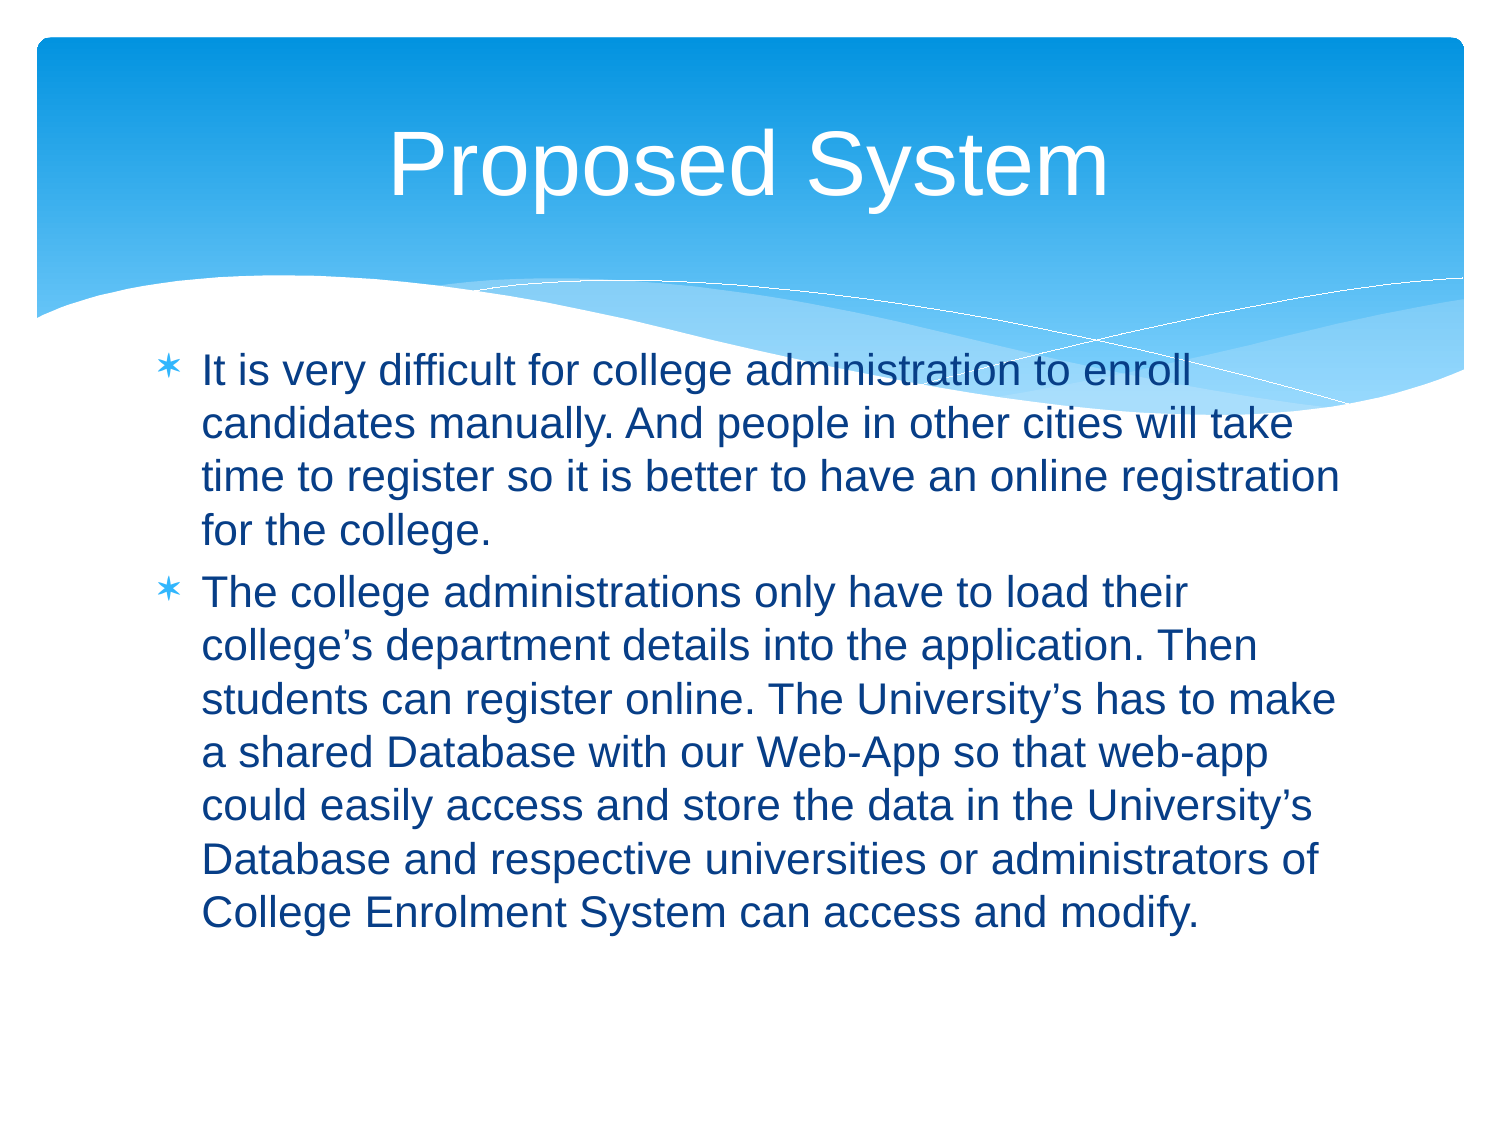

# Proposed System
It is very difficult for college administration to enroll candidates manually. And people in other cities will take time to register so it is better to have an online registration for the college.
The college administrations only have to load their college’s department details into the application. Then students can register online. The University’s has to make a shared Database with our Web-App so that web-app could easily access and store the data in the University’s Database and respective universities or administrators of College Enrolment System can access and modify.